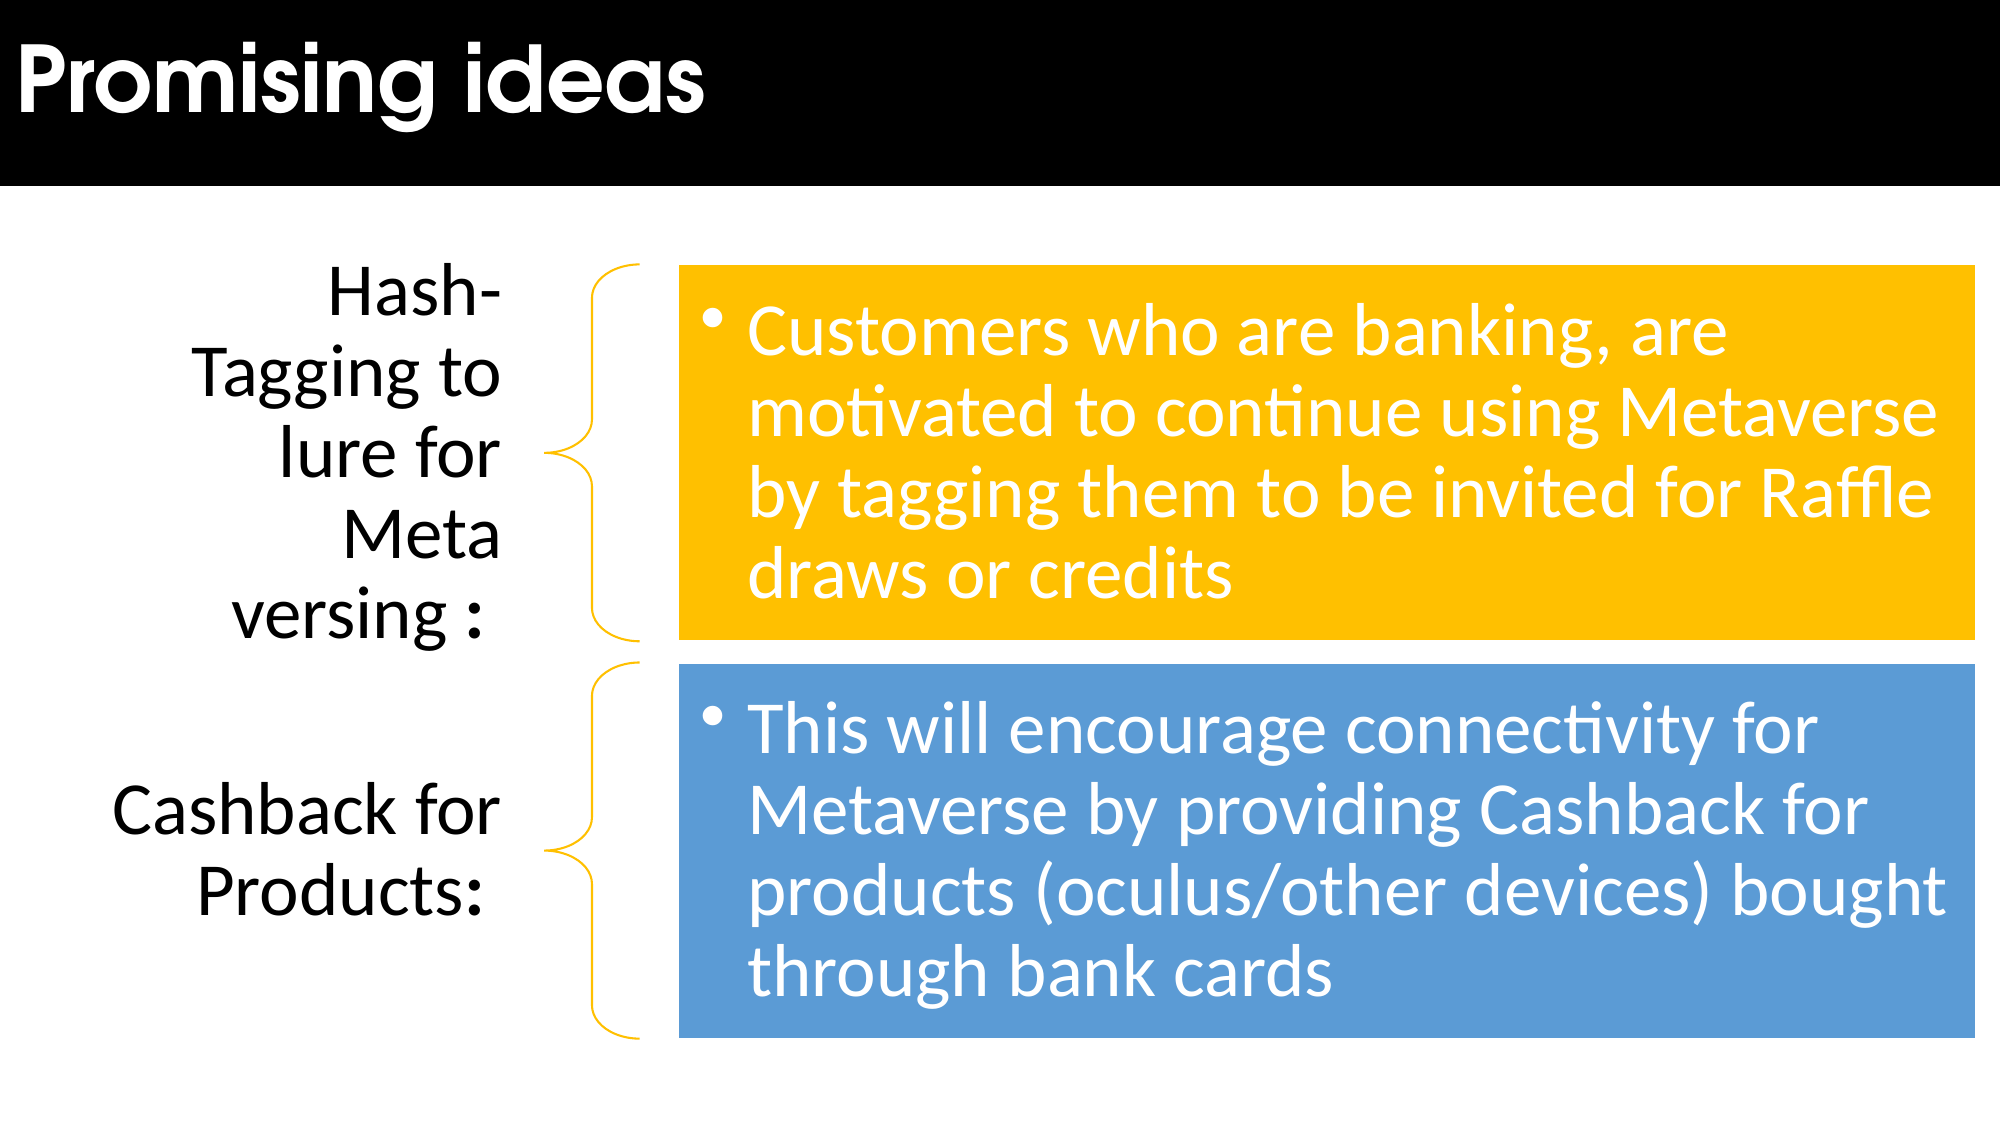

# Promising ideas
Hash-Tagging to lure for Meta versing :
Customers who are banking, are motivated to continue using Metaverse by tagging them to be invited for Raffle draws or credits
Cashback for Products:
This will encourage connectivity for Metaverse by providing Cashback for products (oculus/other devices) bought through bank cards